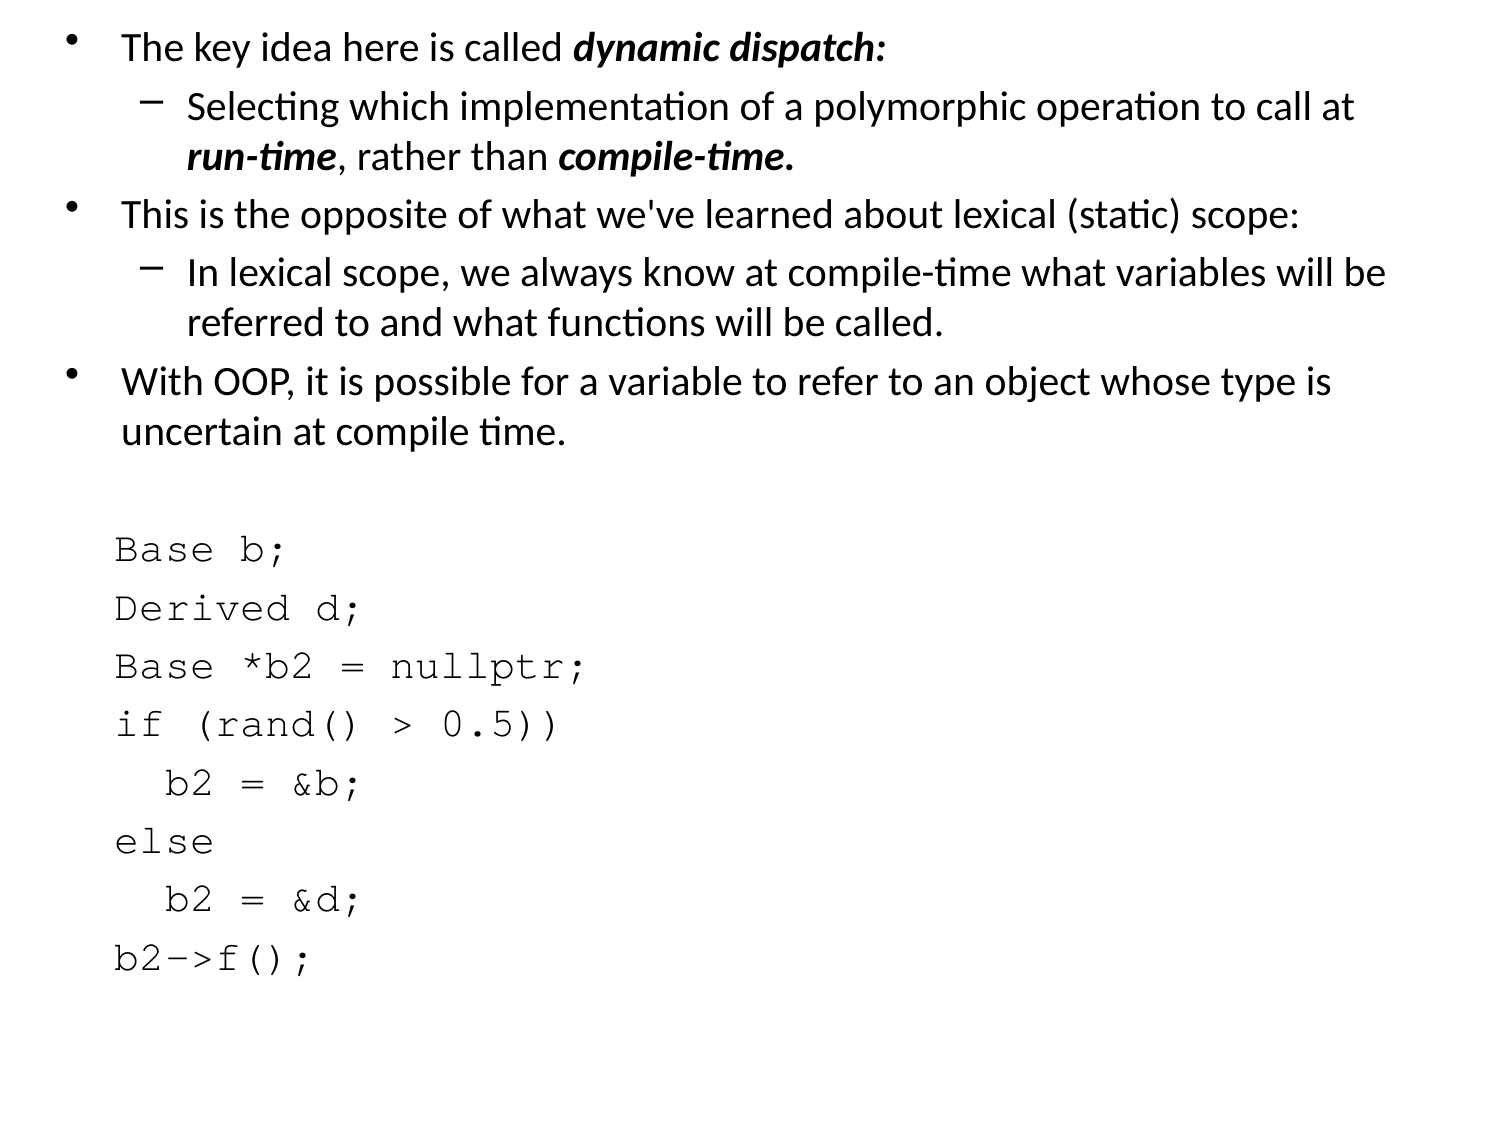

The key idea here is called dynamic dispatch:
Selecting which implementation of a polymorphic operation to call at run-time, rather than compile-time.
This is the opposite of what we've learned about lexical (static) scope:
In lexical scope, we always know at compile-time what variables will be referred to and what functions will be called.
With OOP, it is possible for a variable to refer to an object whose type is uncertain at compile time.

  Base b;
  Derived d;
  Base *b2 = nullptr;
  if (rand() > 0.5))
    b2 = &b;
  else
    b2 = &d;
  b2->f();